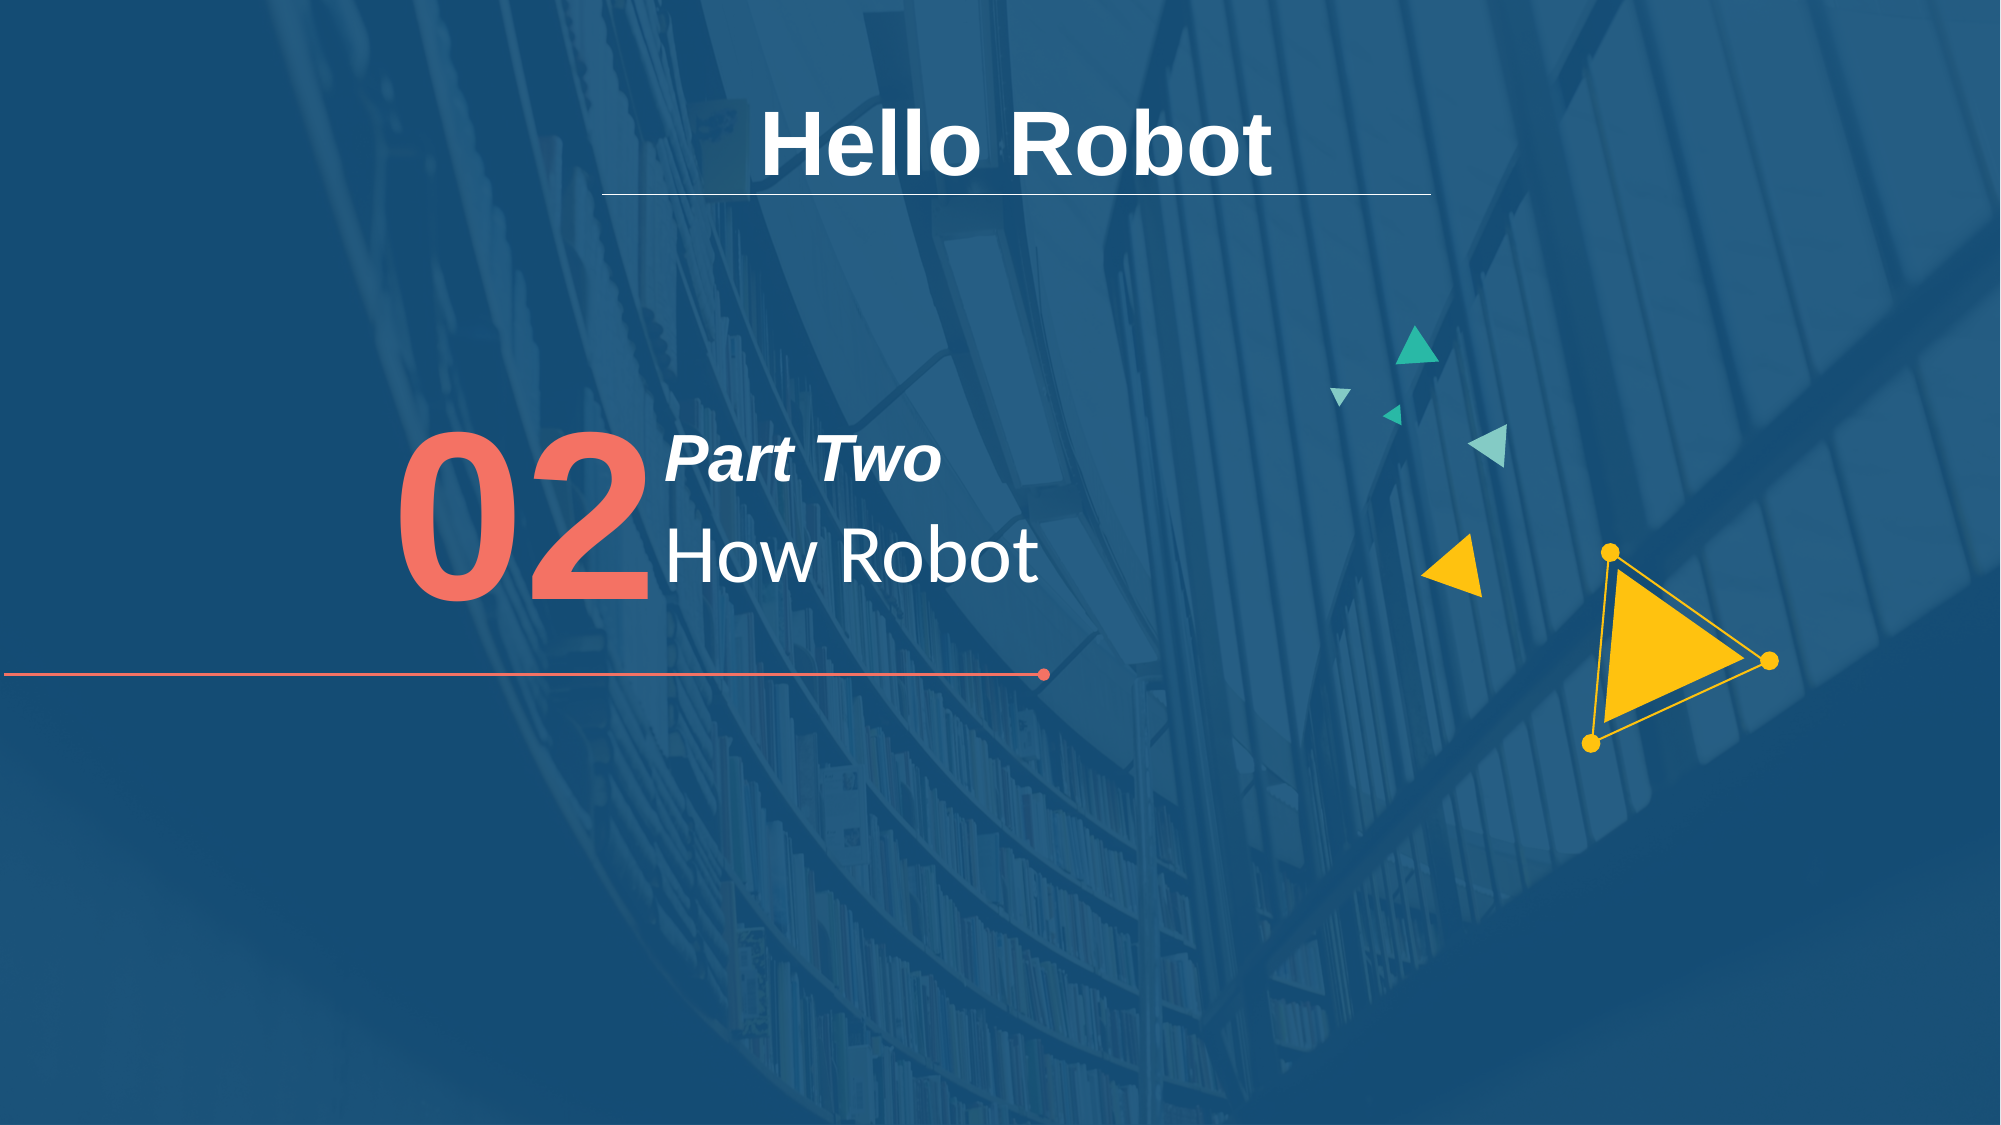

Hello Robot
02

Part Two
How Robot